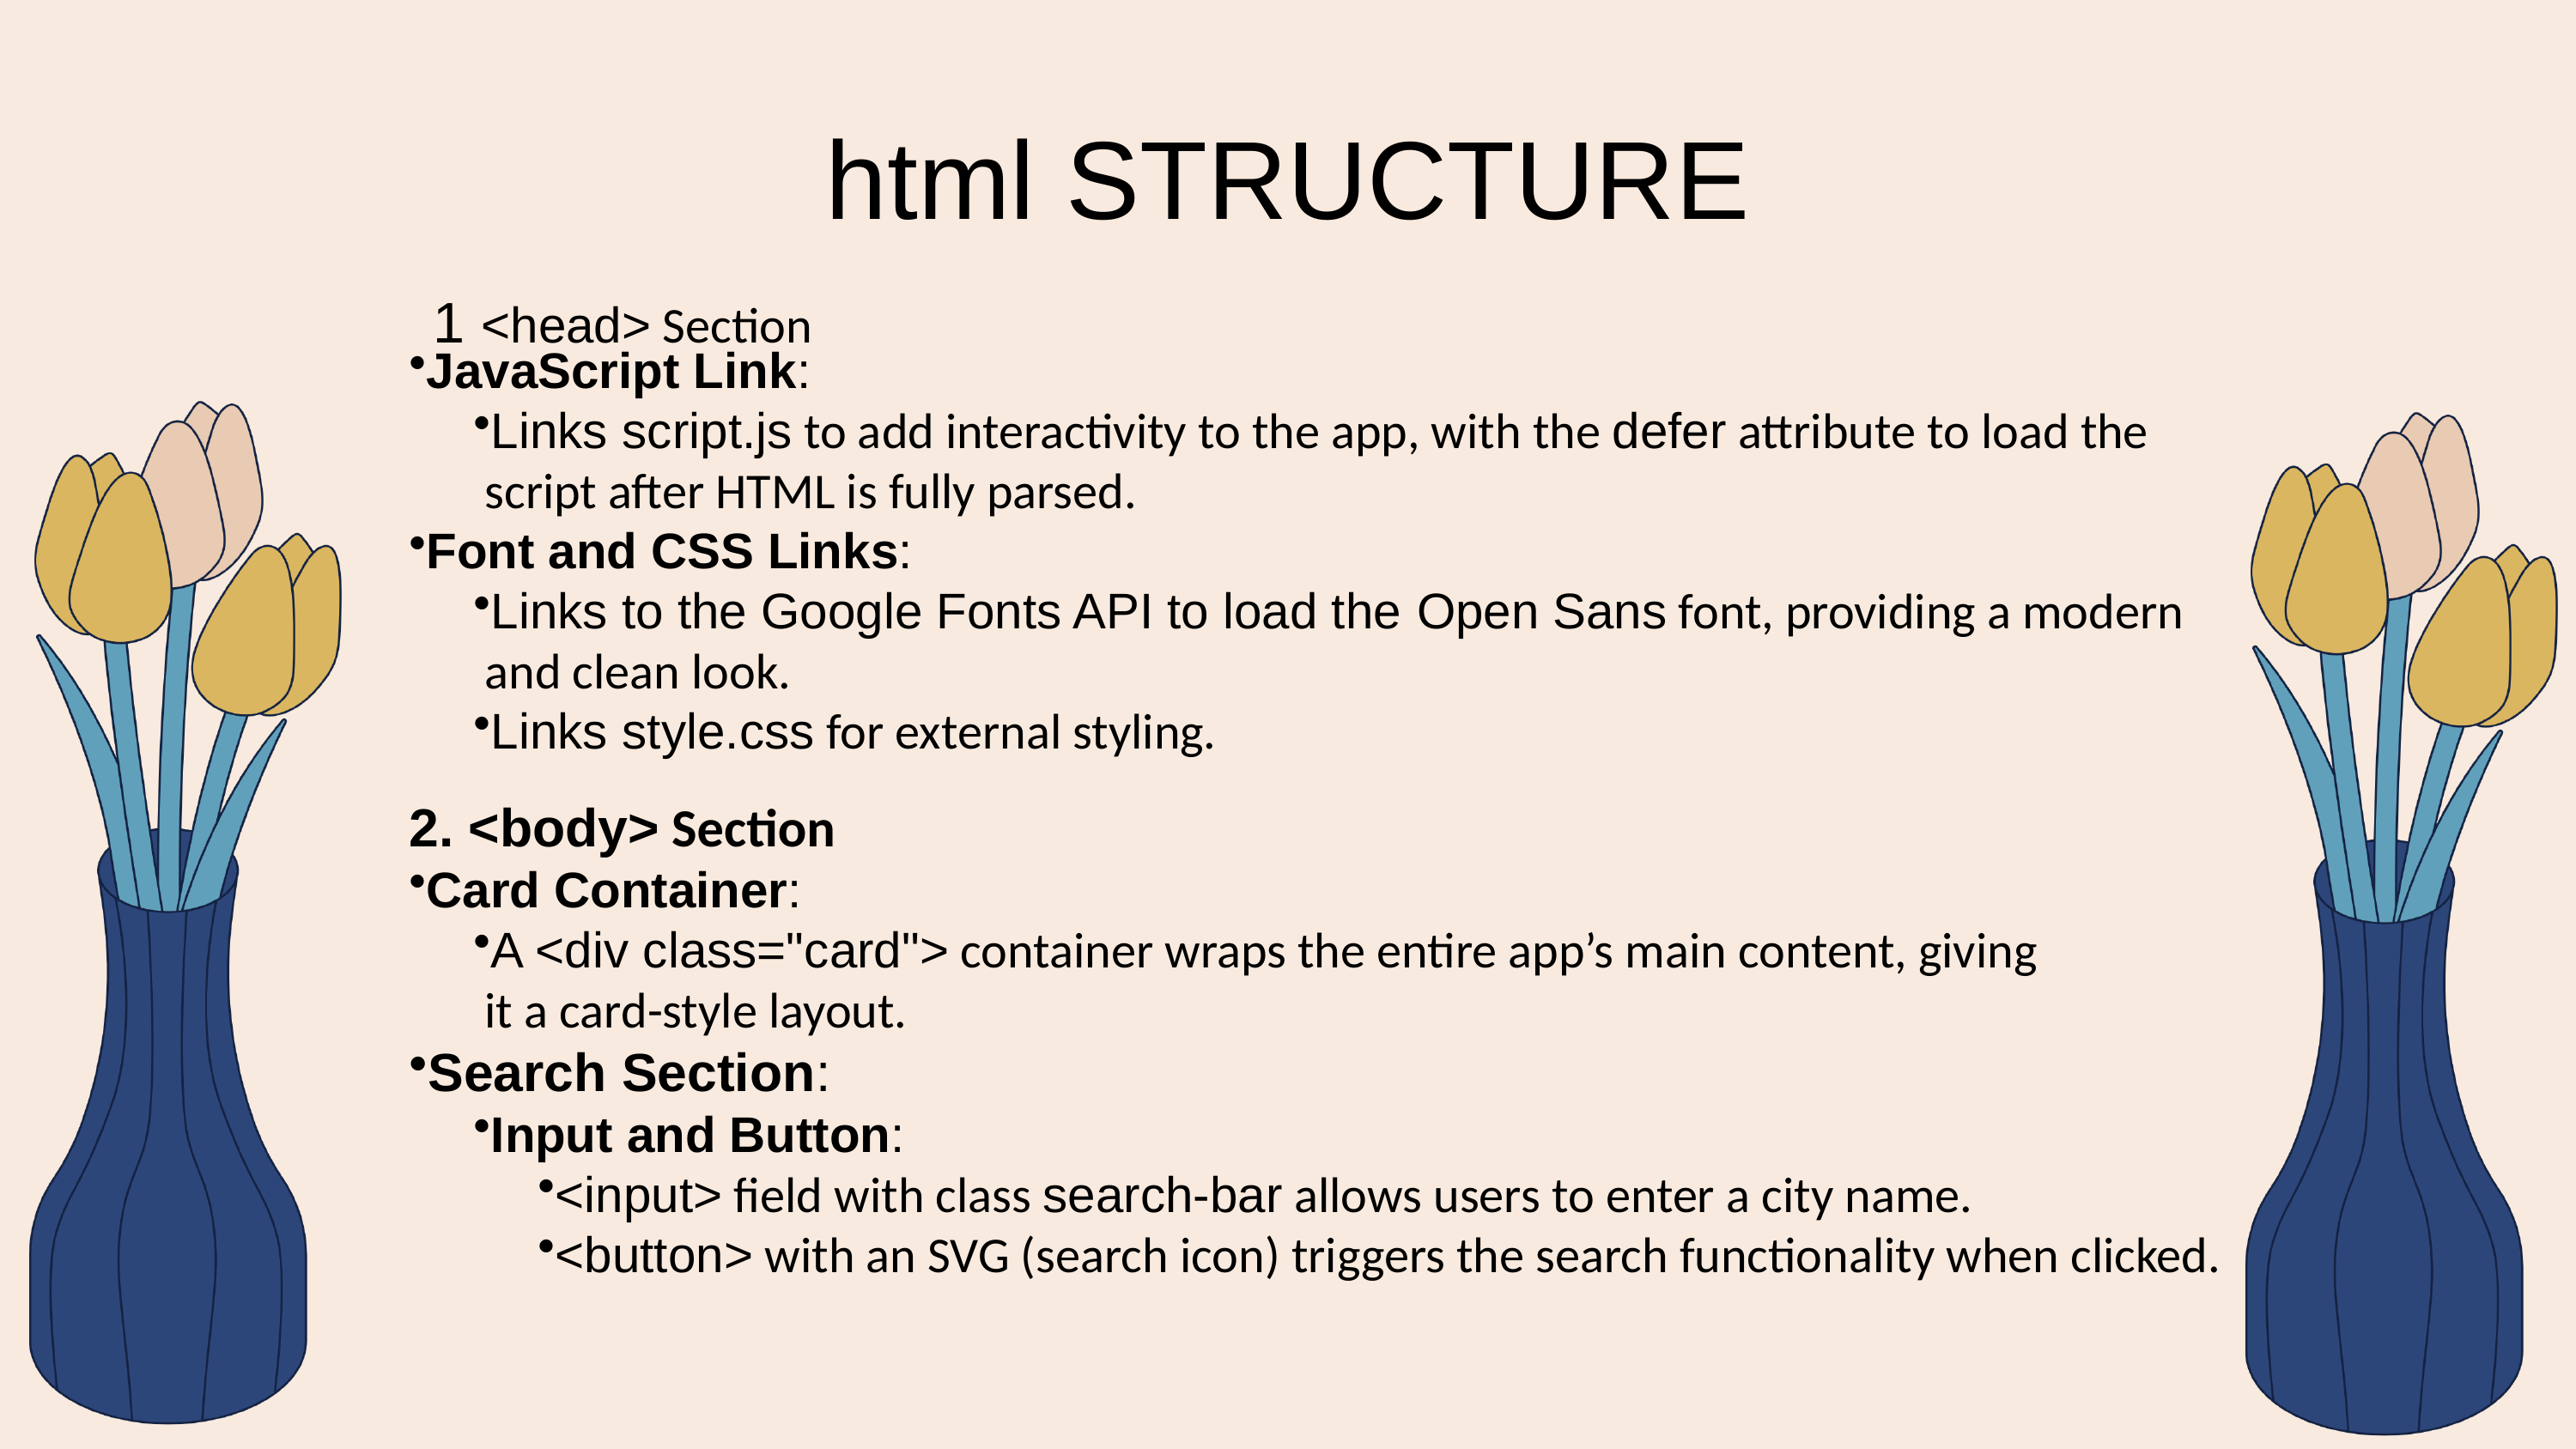

html STRUCTURE

JavaScript Link:
Links script.js to add interactivity to the app, with the defer attribute to load the
 script after HTML is fully parsed.
Font and CSS Links:
Links to the Google Fonts API to load the Open Sans font, providing a modern
 and clean look.
Links style.css for external styling.

2. <body> Section
Card Container:
A <div class="card"> container wraps the entire app’s main content, giving
 it a card-style layout.
Search Section:
Input and Button:
<input> field with class search-bar allows users to enter a city name.
<button> with an SVG (search icon) triggers the search functionality when clicked.
1 <head> Section